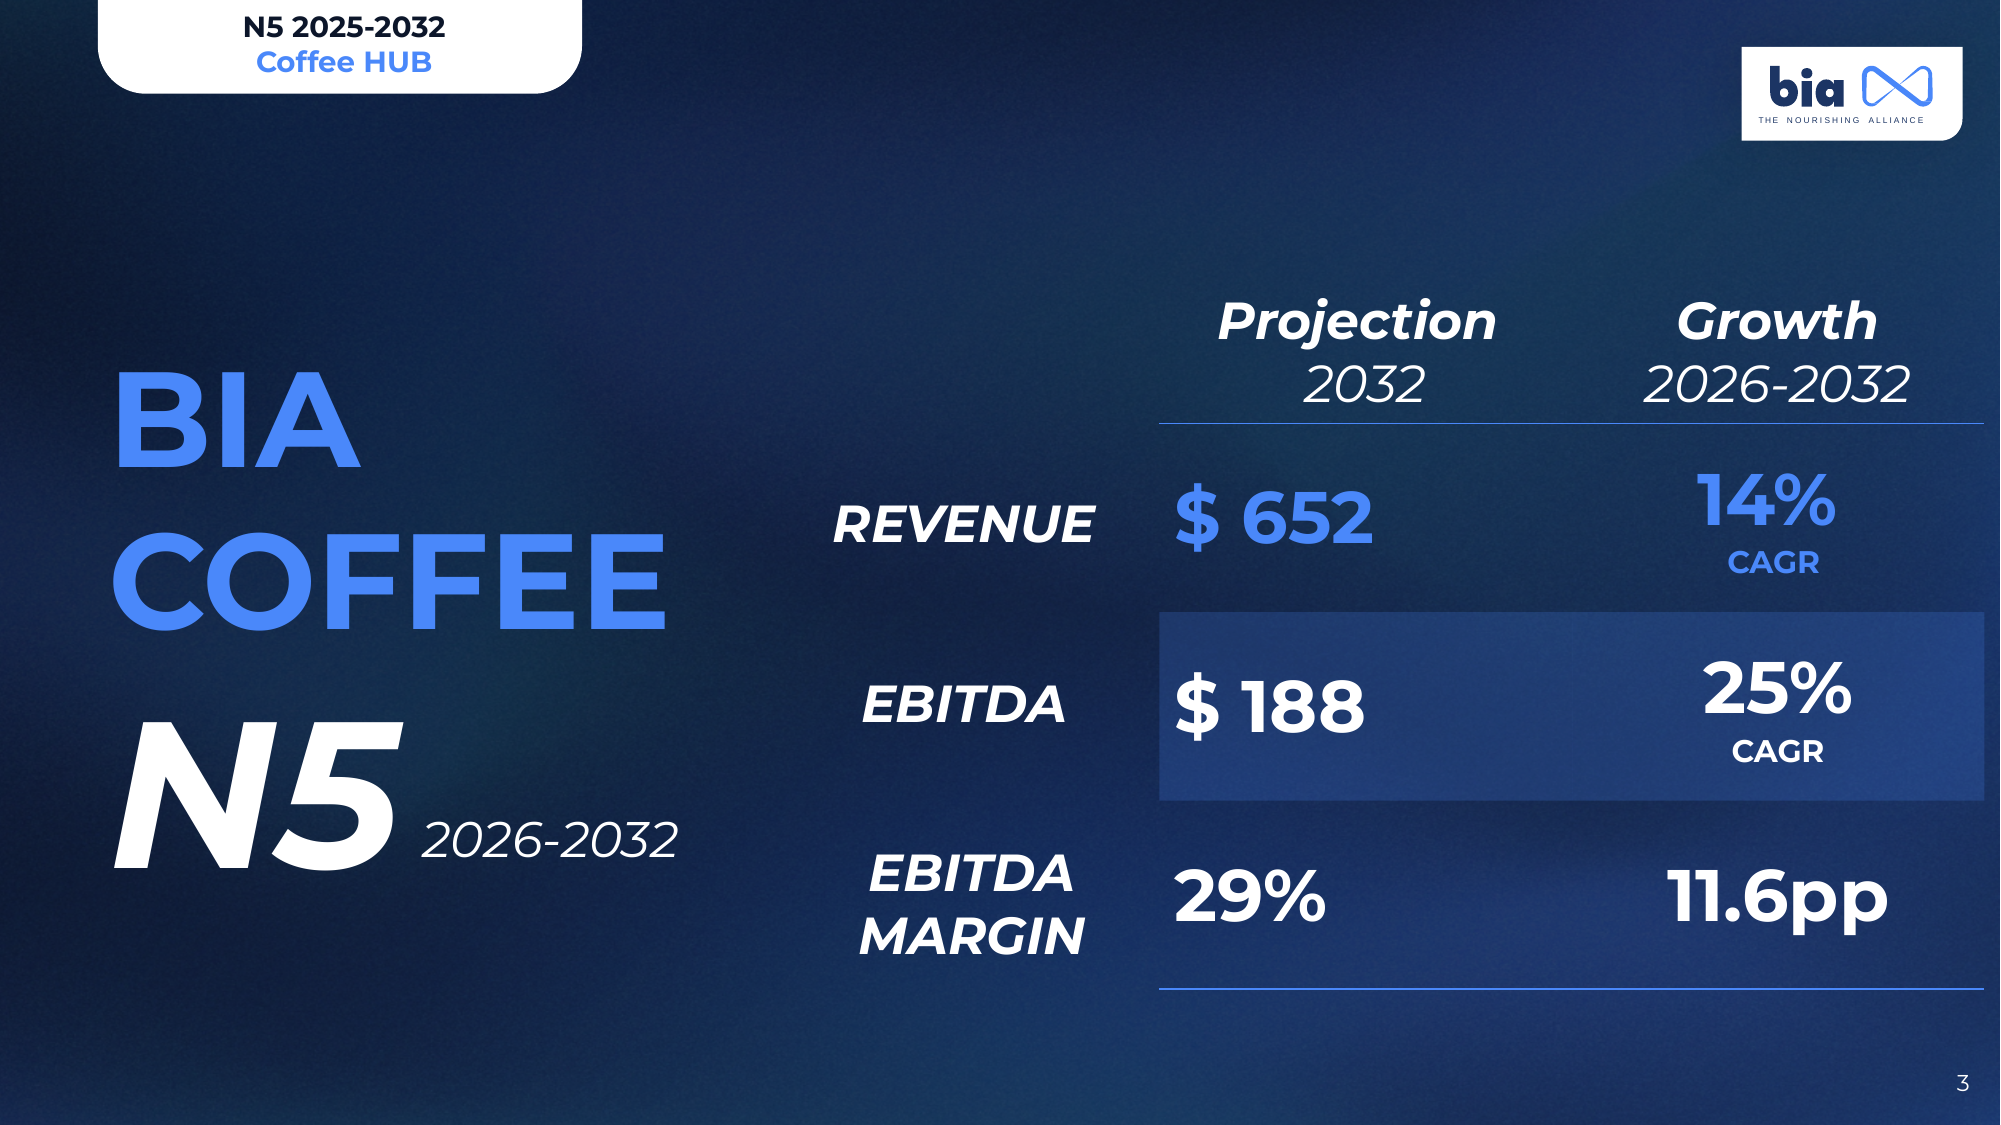

N5 2025-2032
Coffee HUB
Projection
2032
Growth
2026-2032
BIA COFFEE
| $ 652 | 14% CAGR |
| --- | --- |
| $ 188 | 25% CAGR |
| 29% | 11.6pp |
REVENUE
N5
EBITDA
2026-2032
EBITDA
MARGIN
3